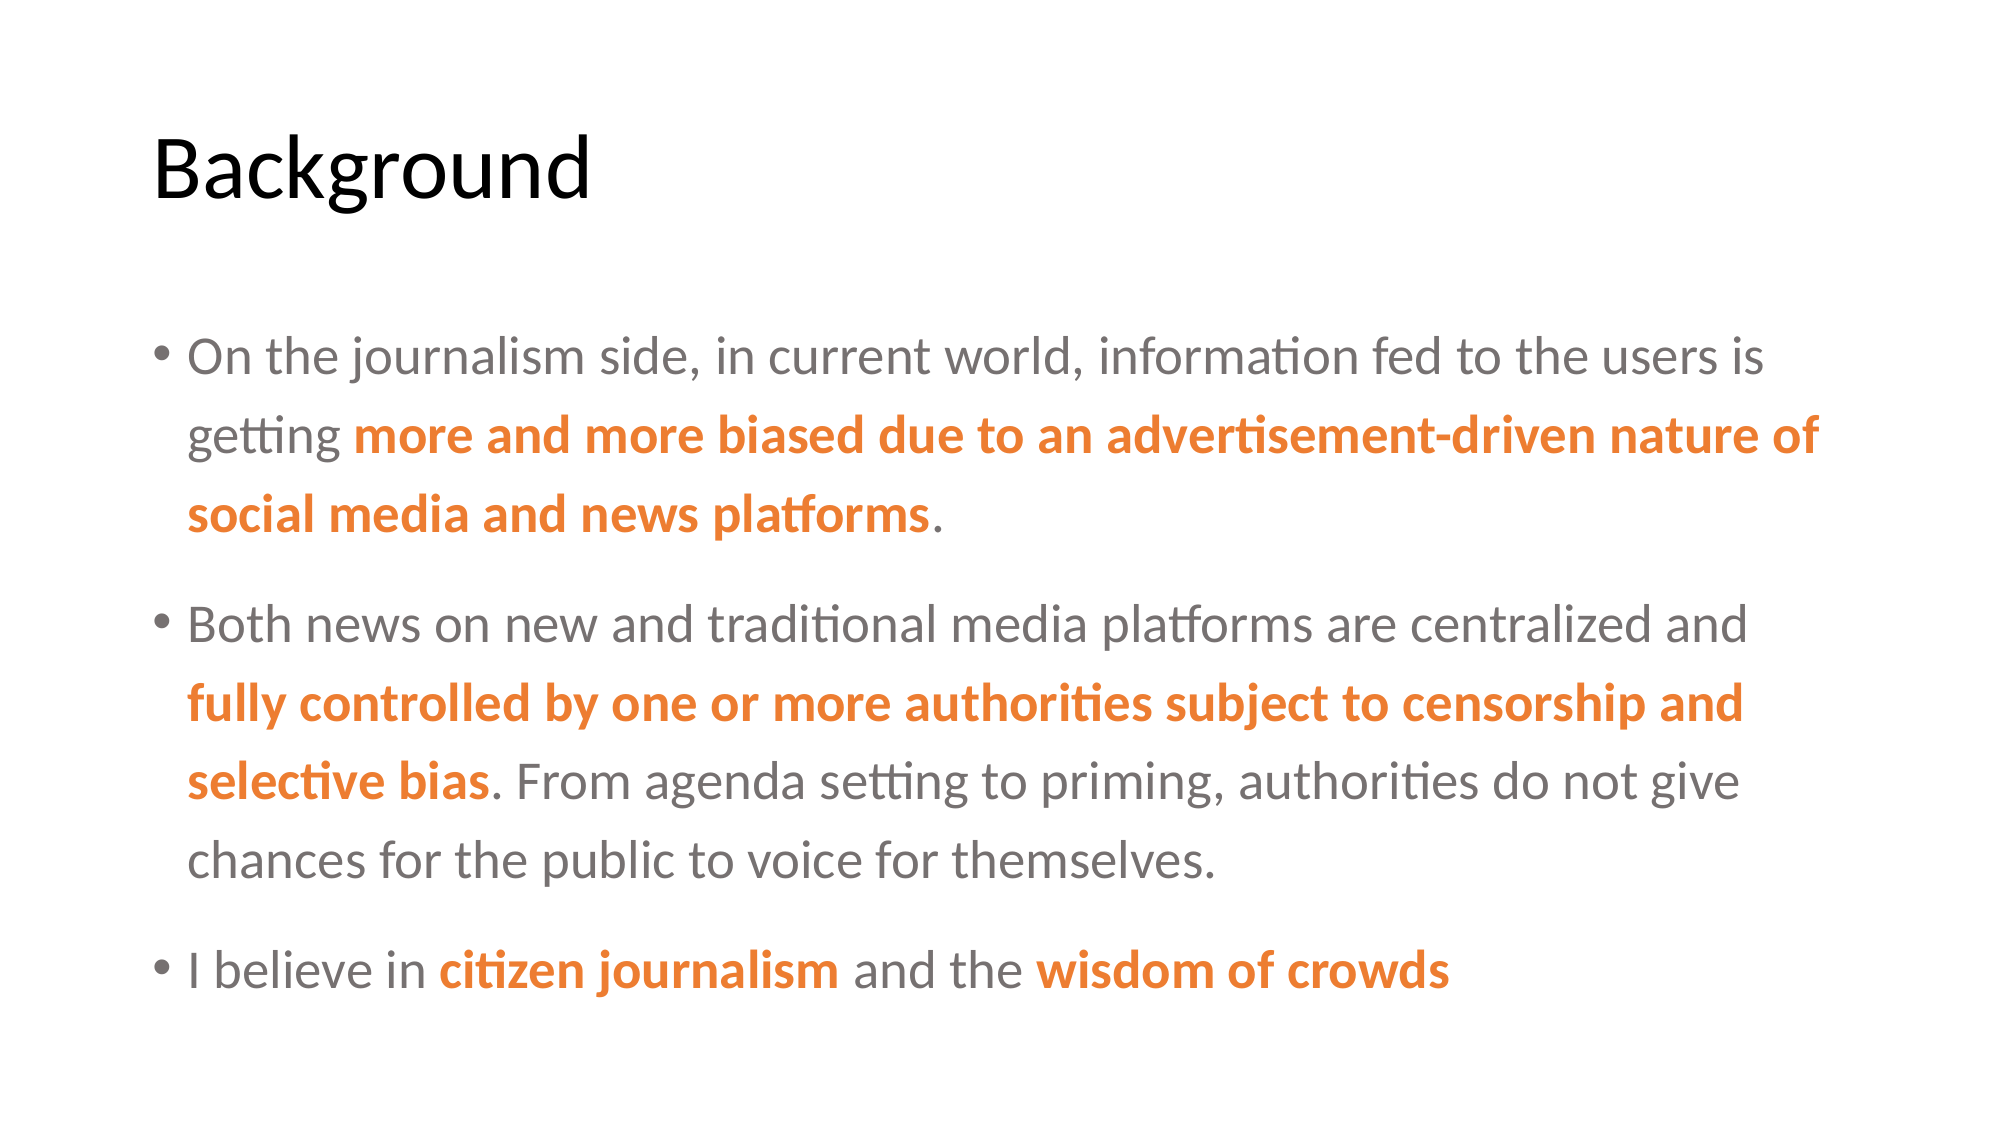

# Background
On the journalism side, in current world, information fed to the users is getting more and more biased due to an advertisement-driven nature of social media and news platforms.
Both news on new and traditional media platforms are centralized and fully controlled by one or more authorities subject to censorship and selective bias. From agenda setting to priming, authorities do not give chances for the public to voice for themselves.
I believe in citizen journalism and the wisdom of crowds